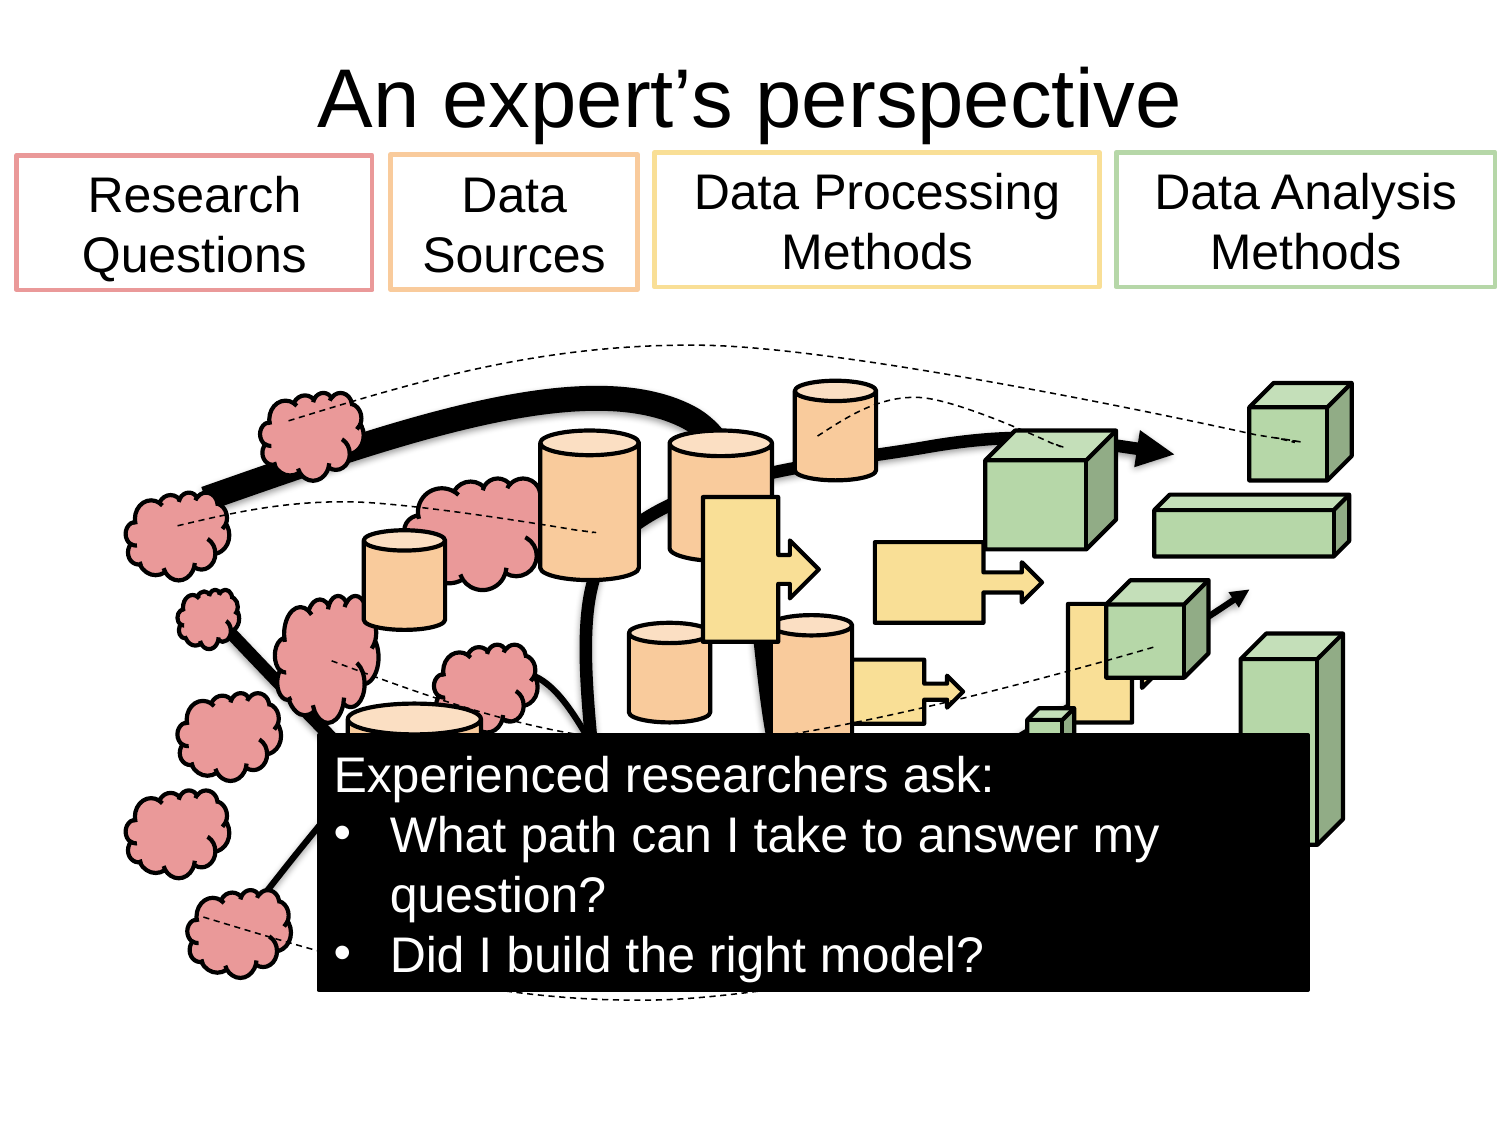

# An expert’s perspective
Data Processing Methods
Data Analysis Methods
Data Sources
Research Questions

Experienced researchers ask:
What path can I take to answer my question?
Did I build the right model?